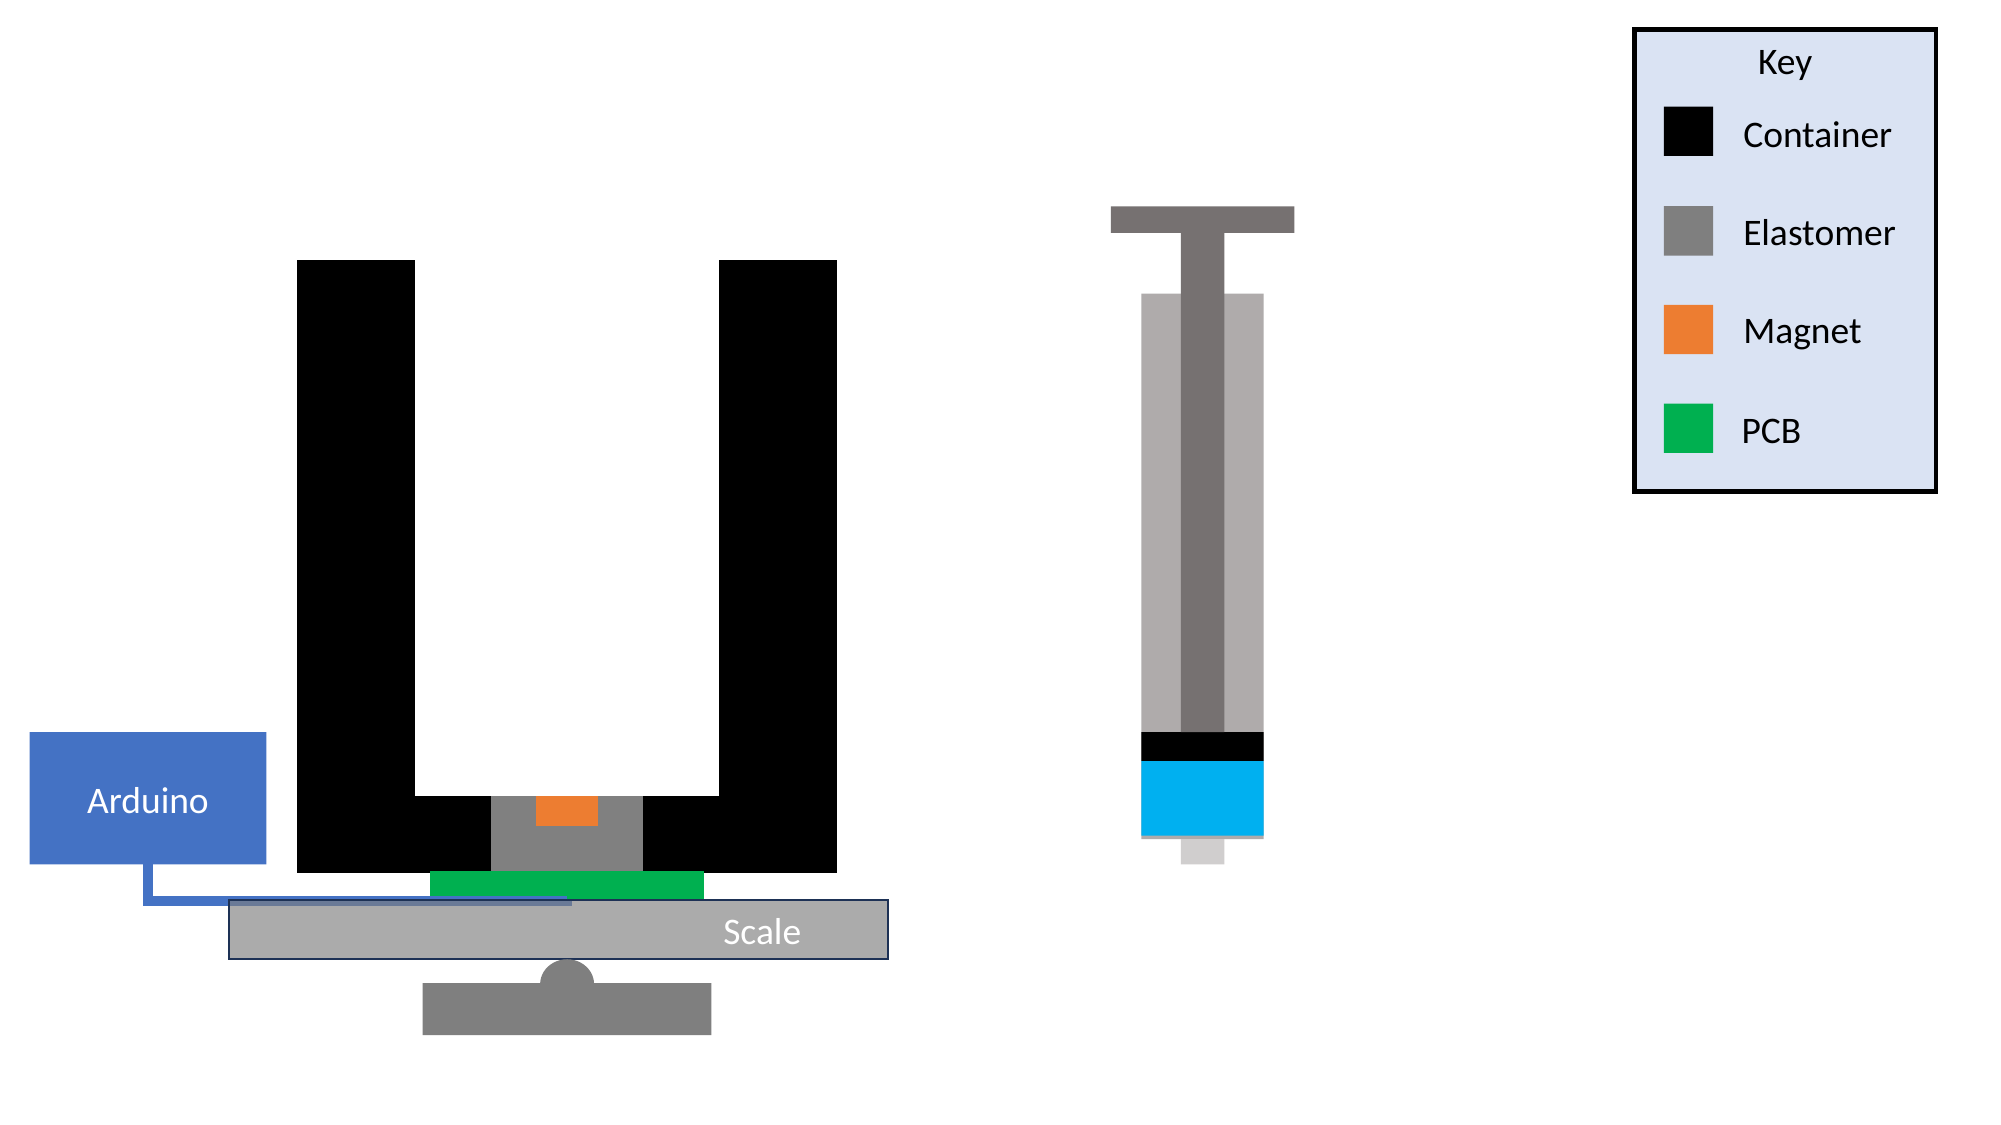

Key
Container

Elastomer

Magnet

PCB

Arduino

		Scale